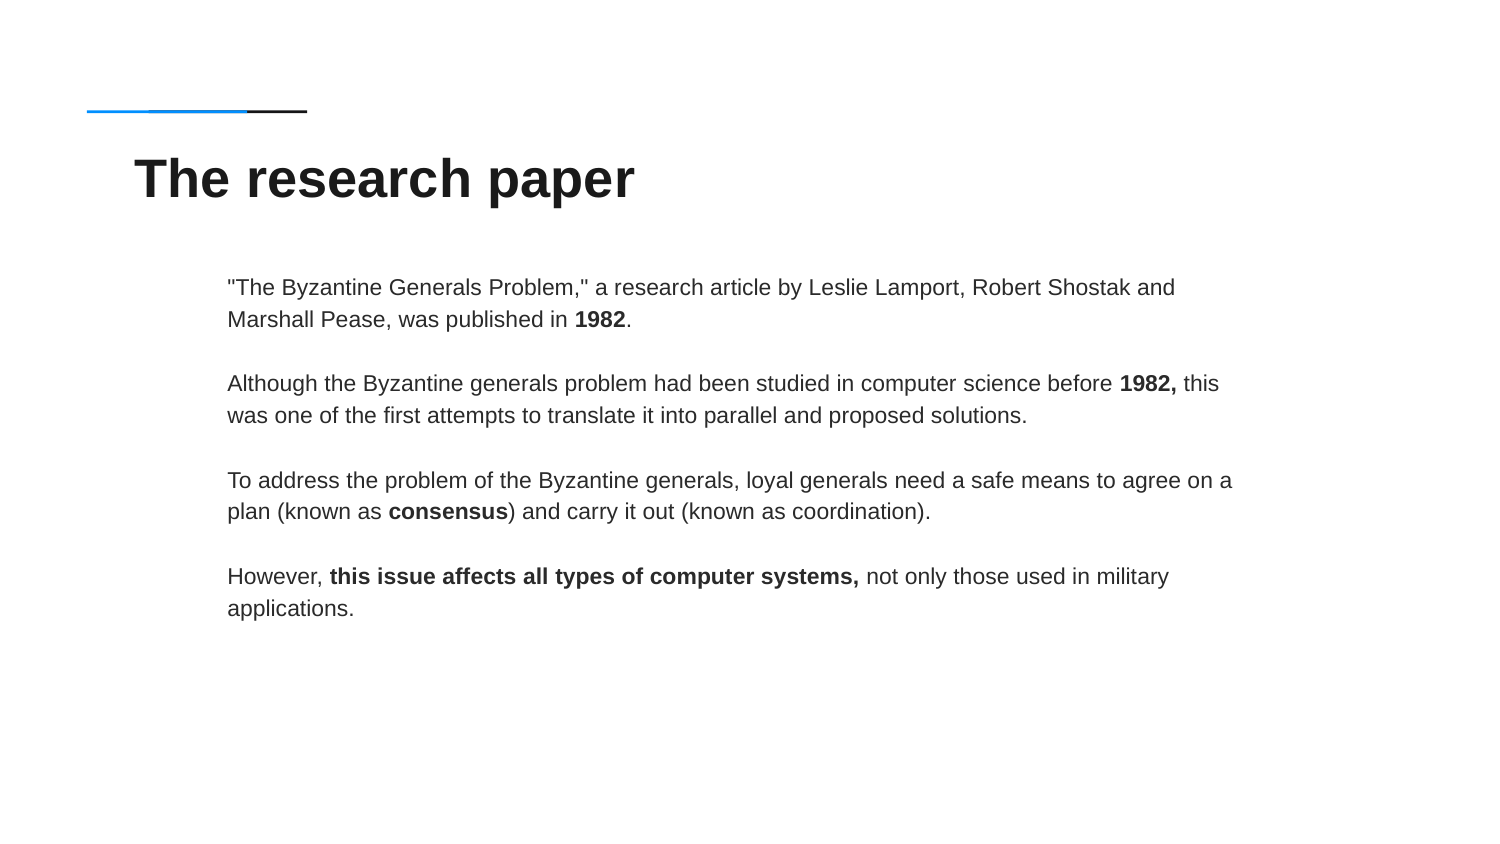

The research paper
"The Byzantine Generals Problem," a research article by Leslie Lamport, Robert Shostak and Marshall Pease, was published in 1982.
Although the Byzantine generals problem had been studied in computer science before 1982, this was one of the first attempts to translate it into parallel and proposed solutions.
To address the problem of the Byzantine generals, loyal generals need a safe means to agree on a plan (known as consensus) and carry it out (known as coordination).
However, this issue affects all types of computer systems, not only those used in military applications.